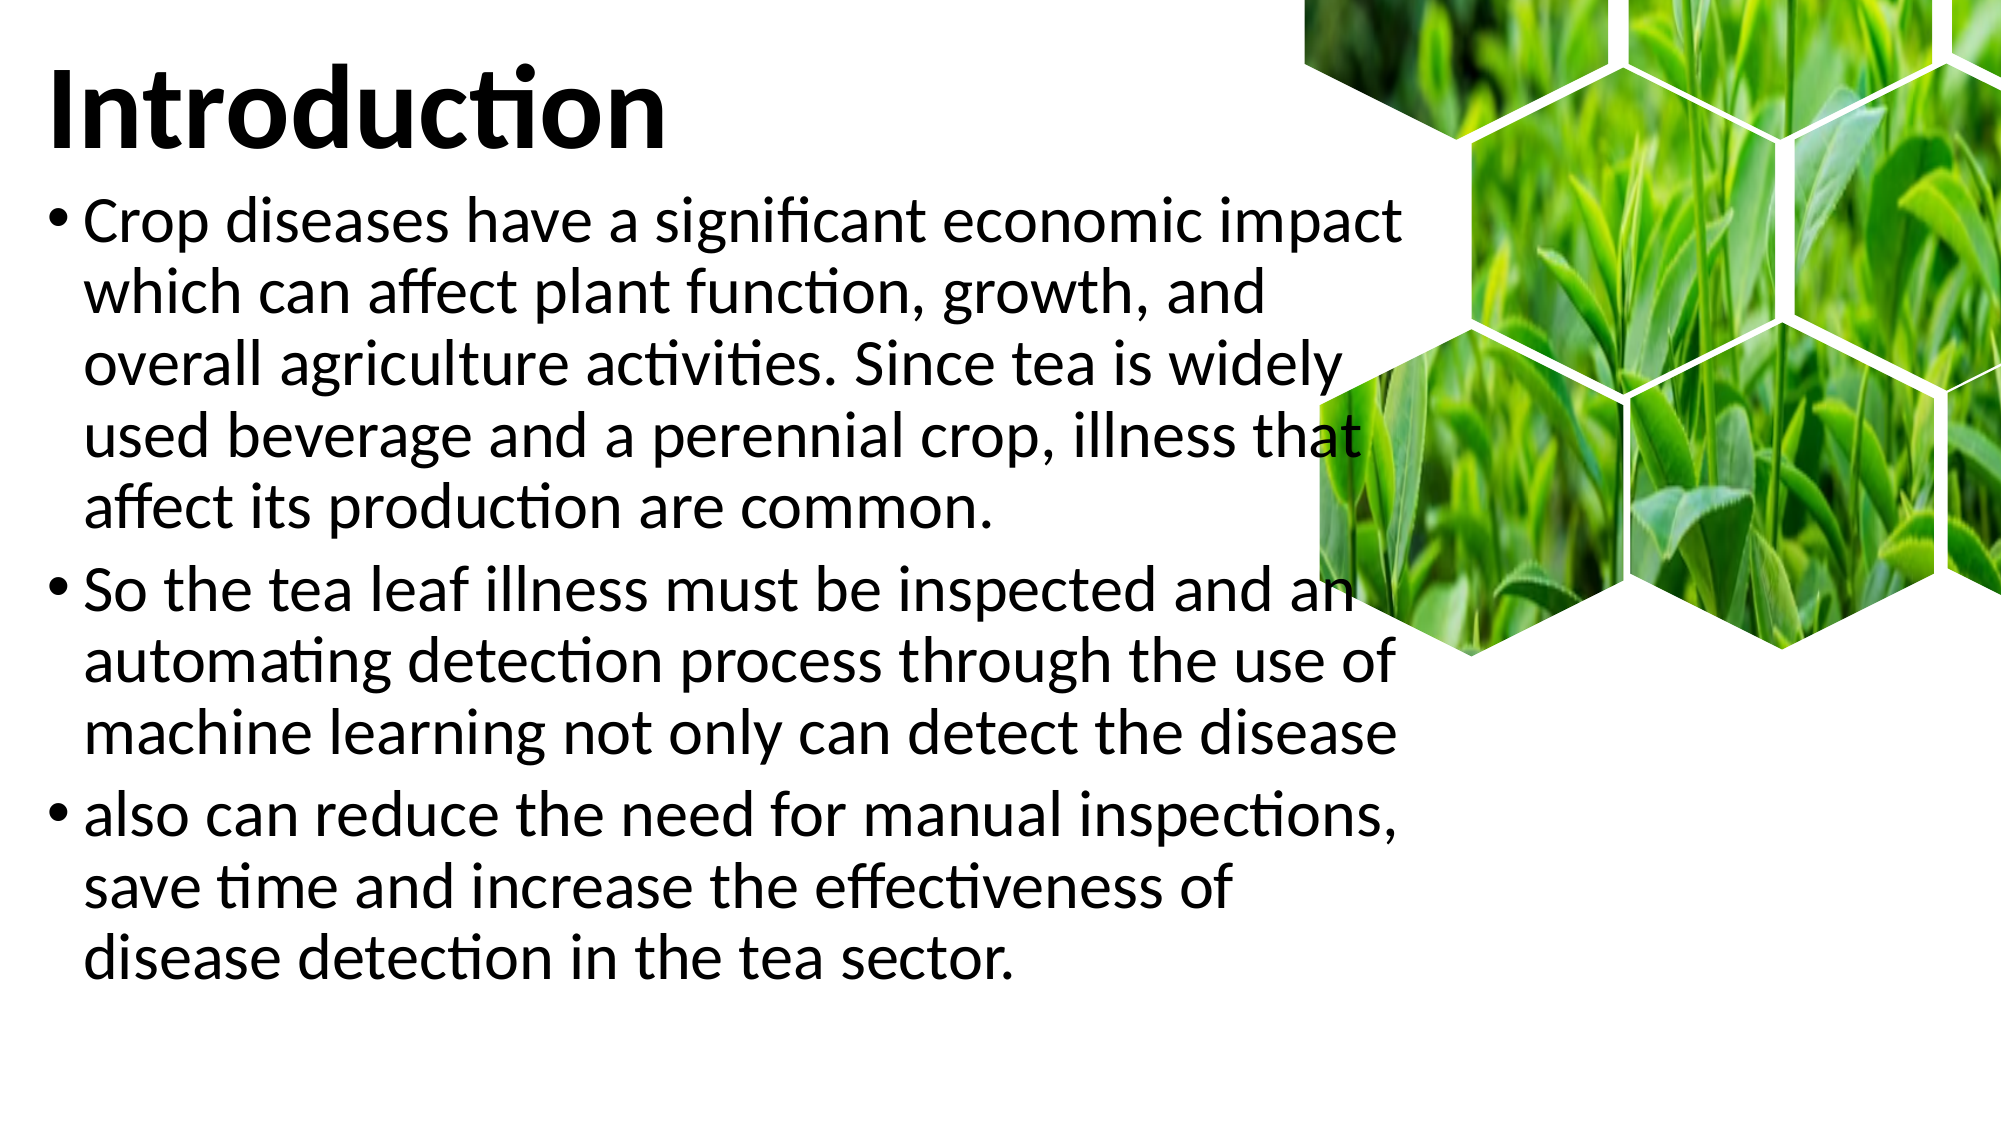

Introduction
Crop diseases have a significant economic impact which can affect plant function, growth, and overall agriculture activities. Since tea is widely used beverage and a perennial crop, illness that affect its production are common.
So the tea leaf illness must be inspected and an automating detection process through the use of machine learning not only can detect the disease
also can reduce the need for manual inspections, save time and increase the effectiveness of disease detection in the tea sector.